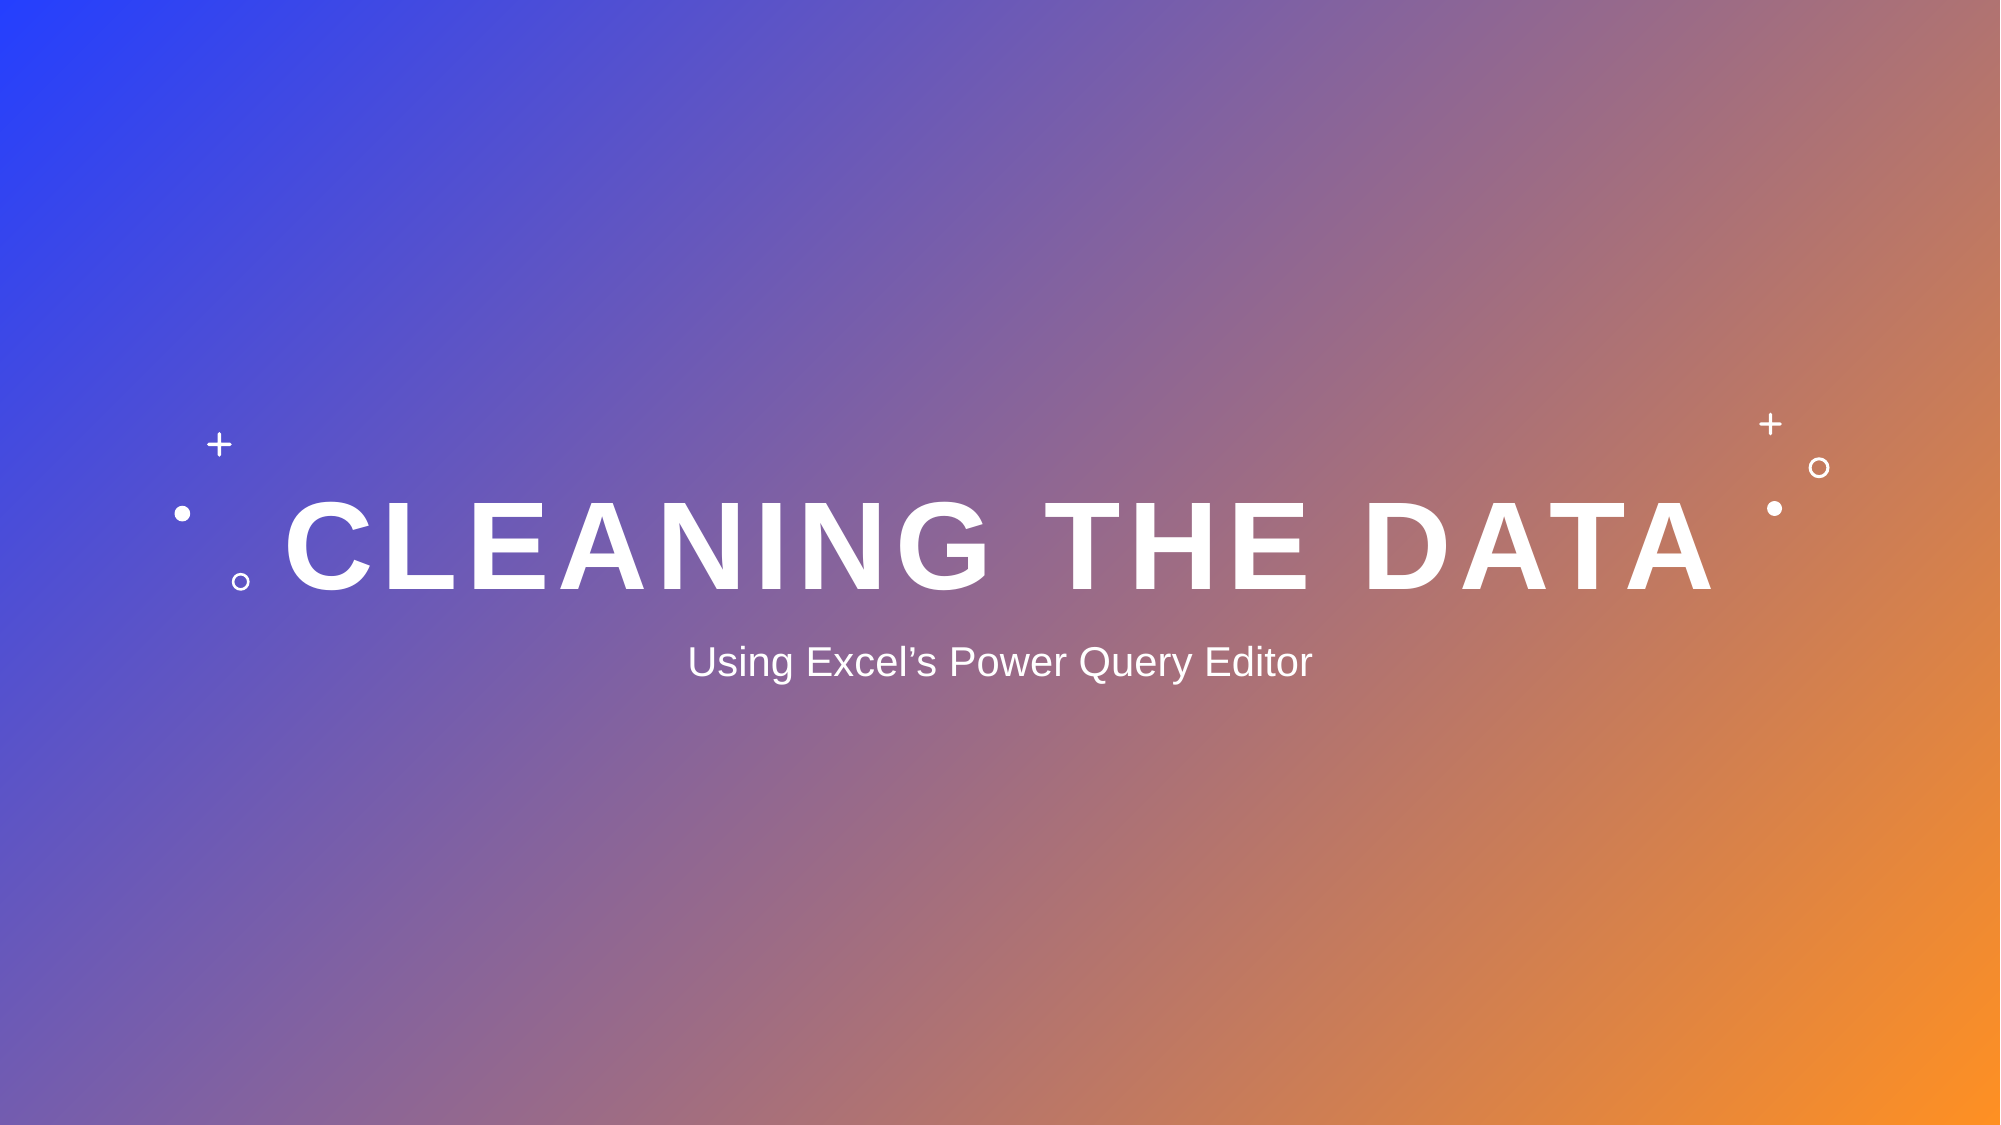

# Cleaning the data
Using Excel’s Power Query Editor